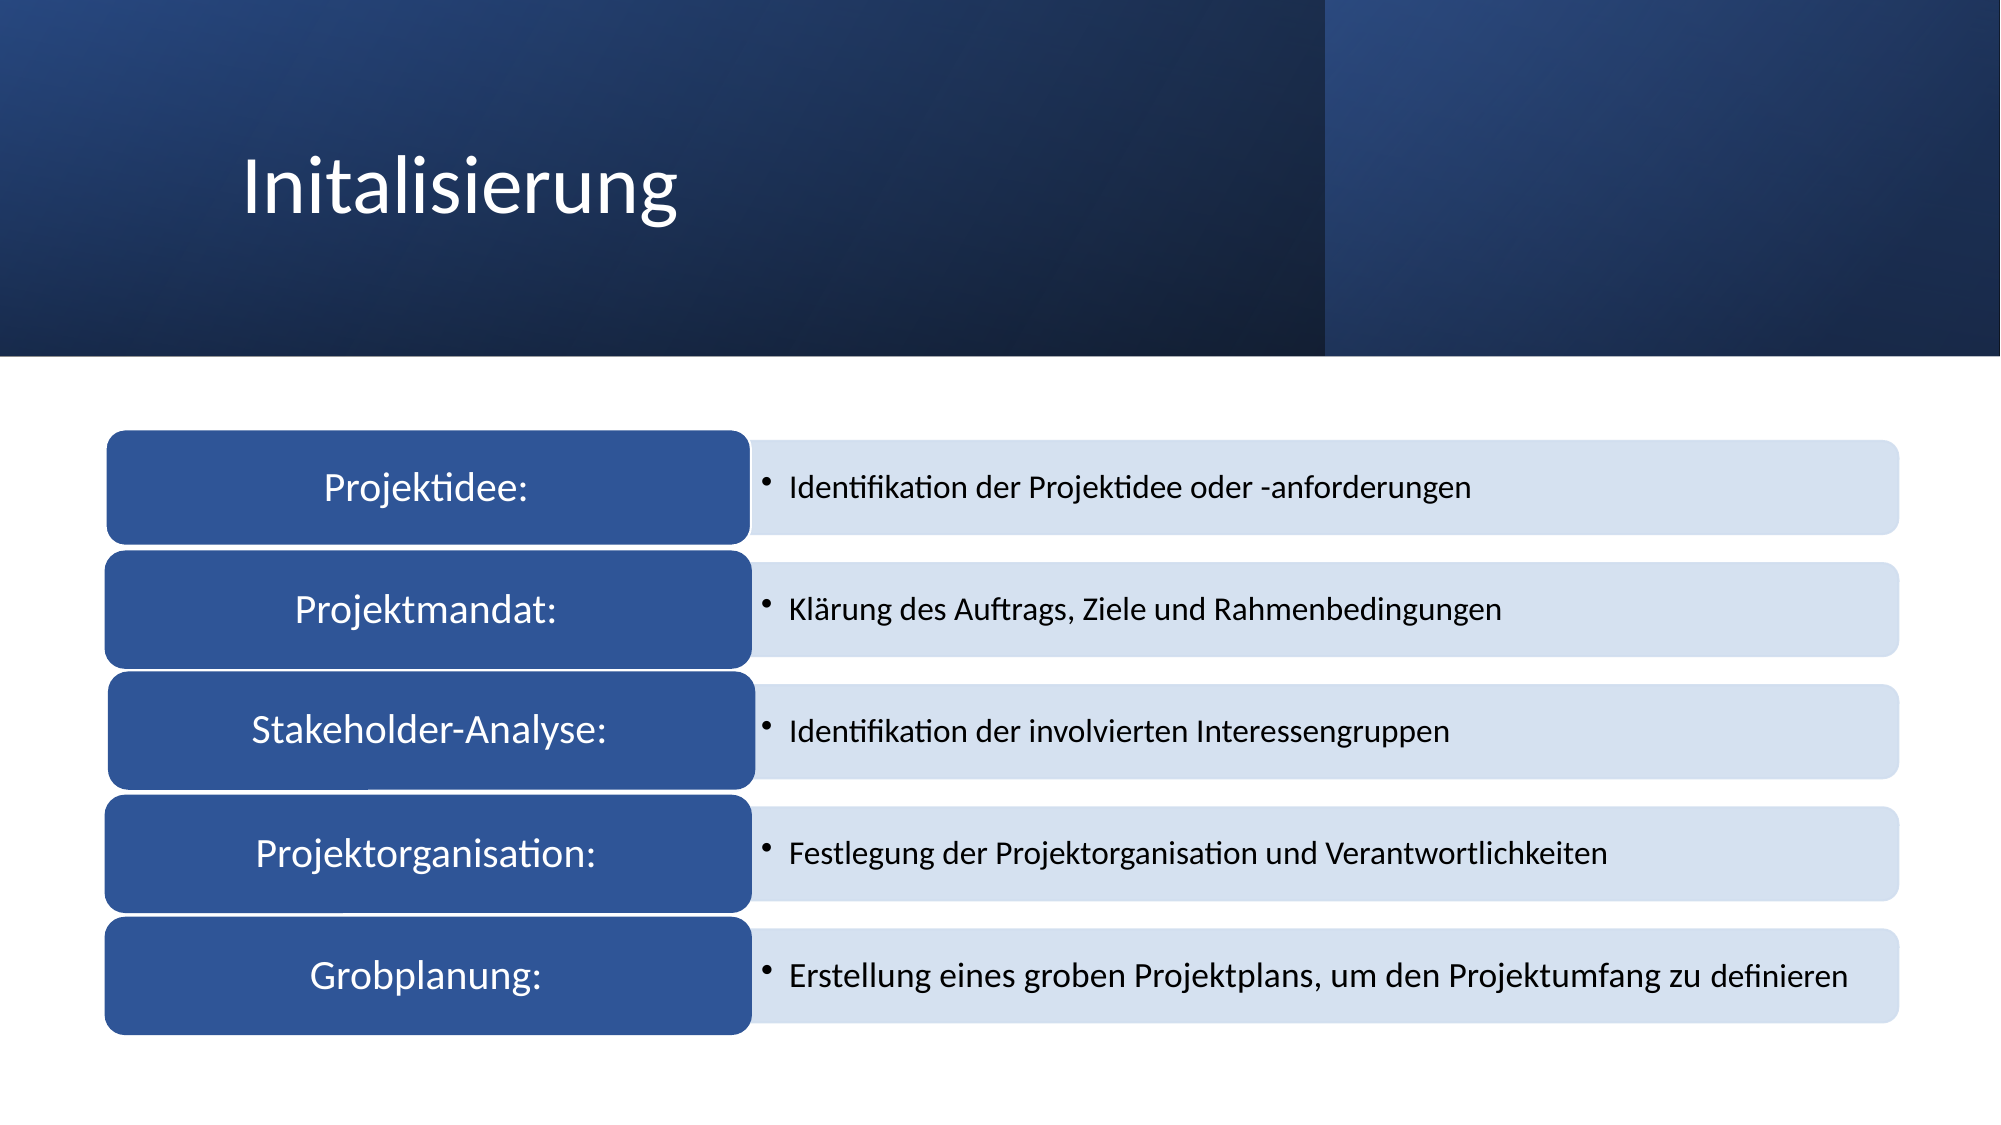

# Initalisierung
Identifikation der Projektidee oder -anforderungen
Projektidee:
Klärung des Auftrags, Ziele und Rahmenbedingungen
Projektmandat:
Identifikation der involvierten Interessengruppen
Stakeholder-Analyse:
Festlegung der Projektorganisation und Verantwortlichkeiten
Projektorganisation:
Erstellung eines groben Projektplans, um den Projektumfang zu definieren
Grobplanung:
3